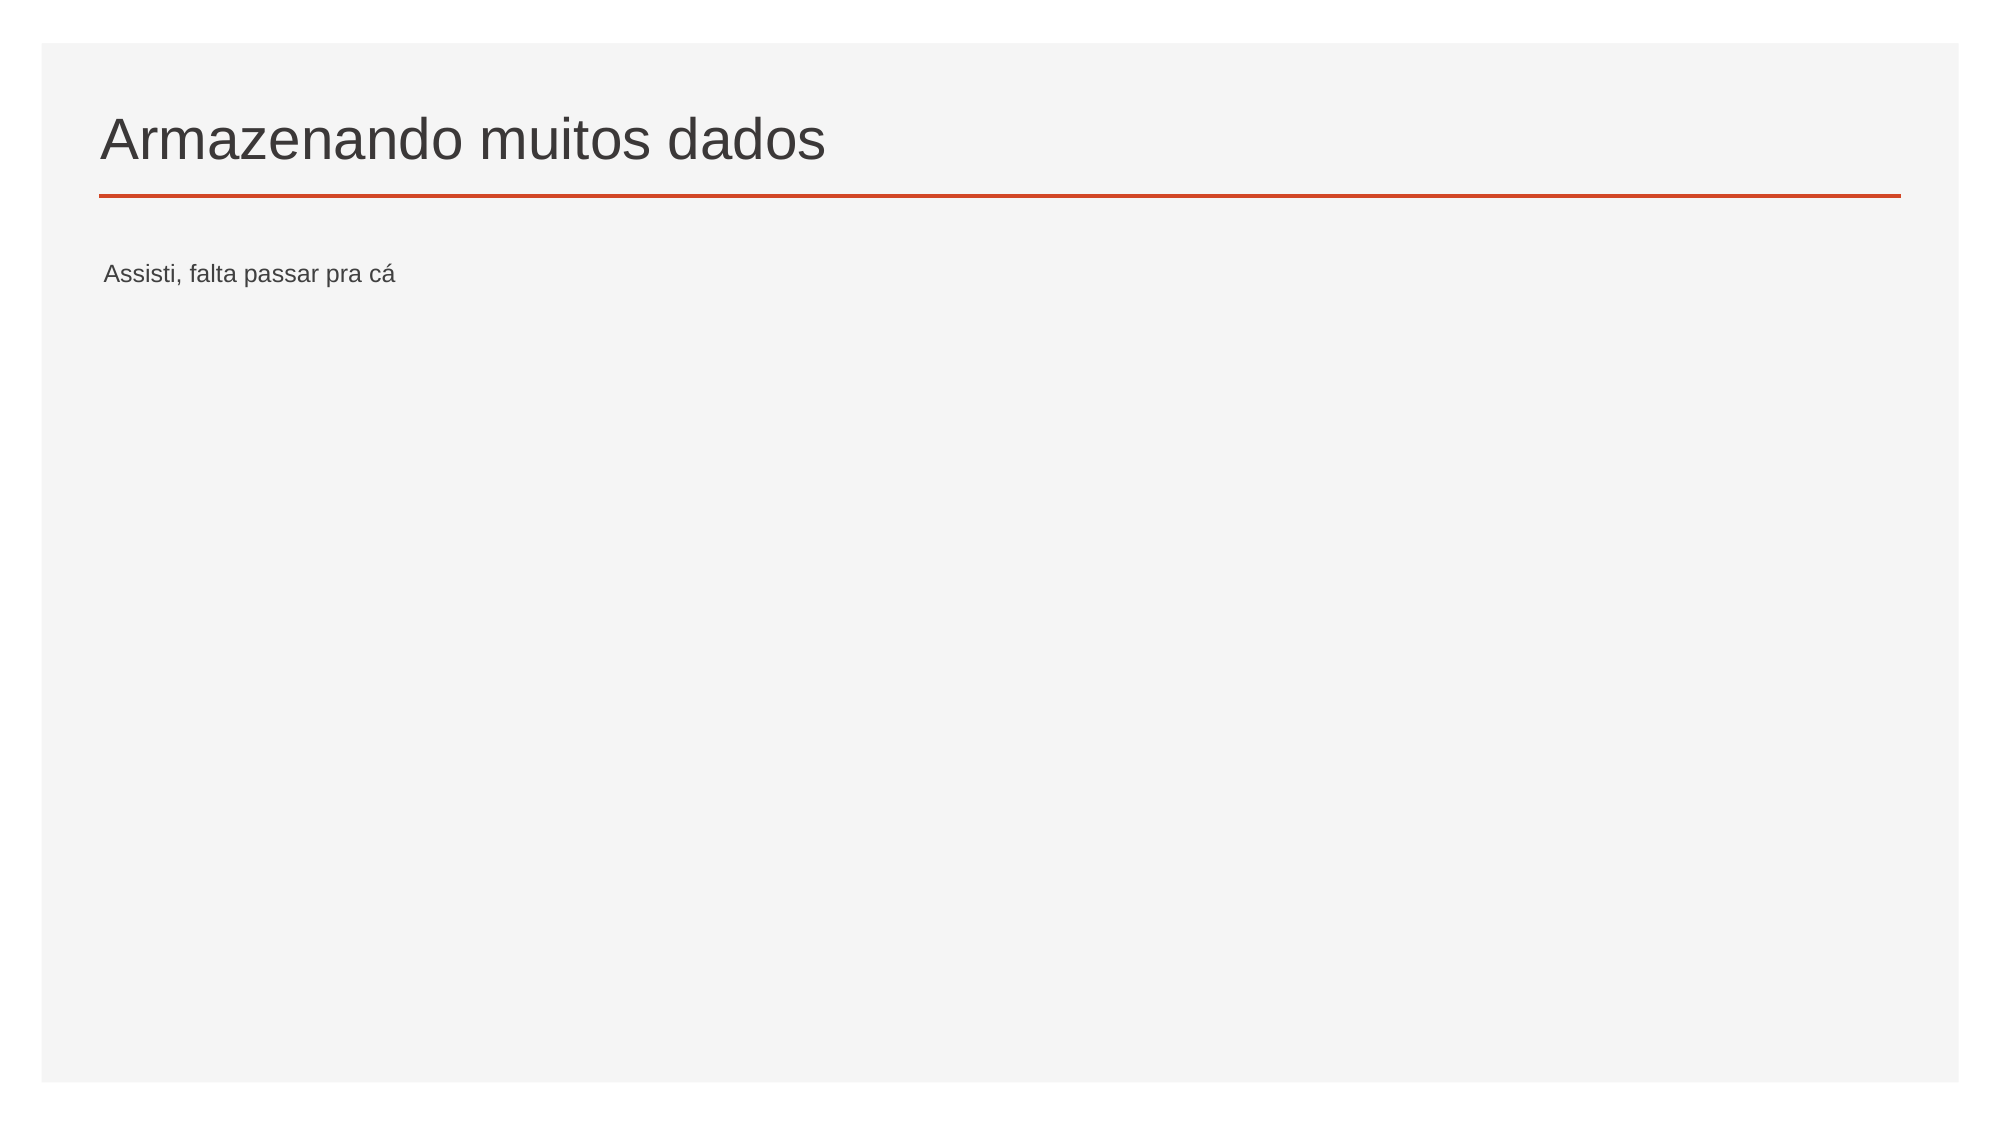

# Armazenando muitos dados
Assisti, falta passar pra cá